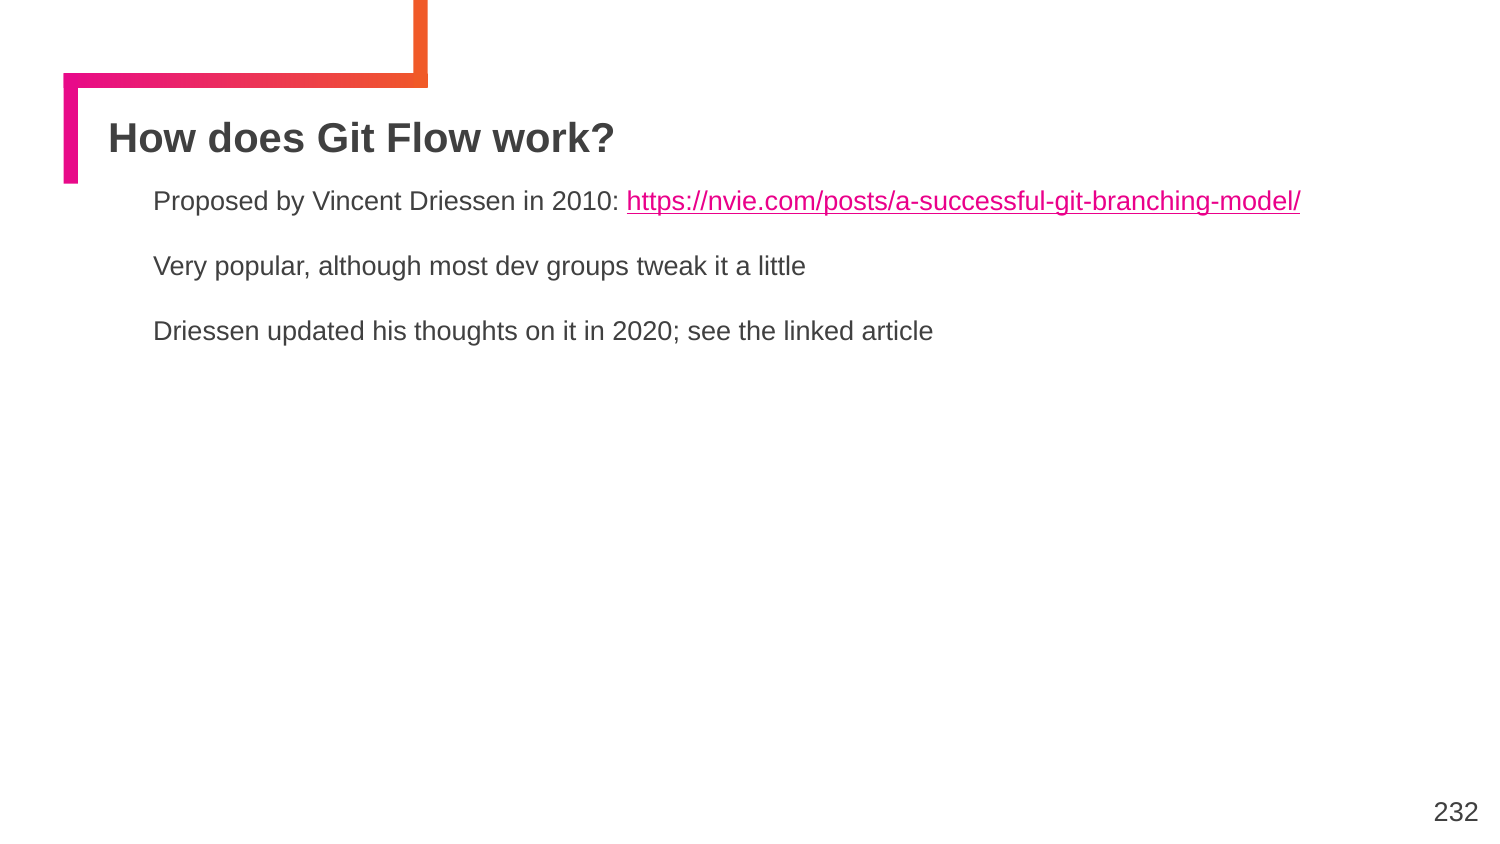

# How does Git Flow work?
Proposed by Vincent Driessen in 2010: https://nvie.com/posts/a-successful-git-branching-model/

Very popular, although most dev groups tweak it a little

Driessen updated his thoughts on it in 2020; see the linked article
232